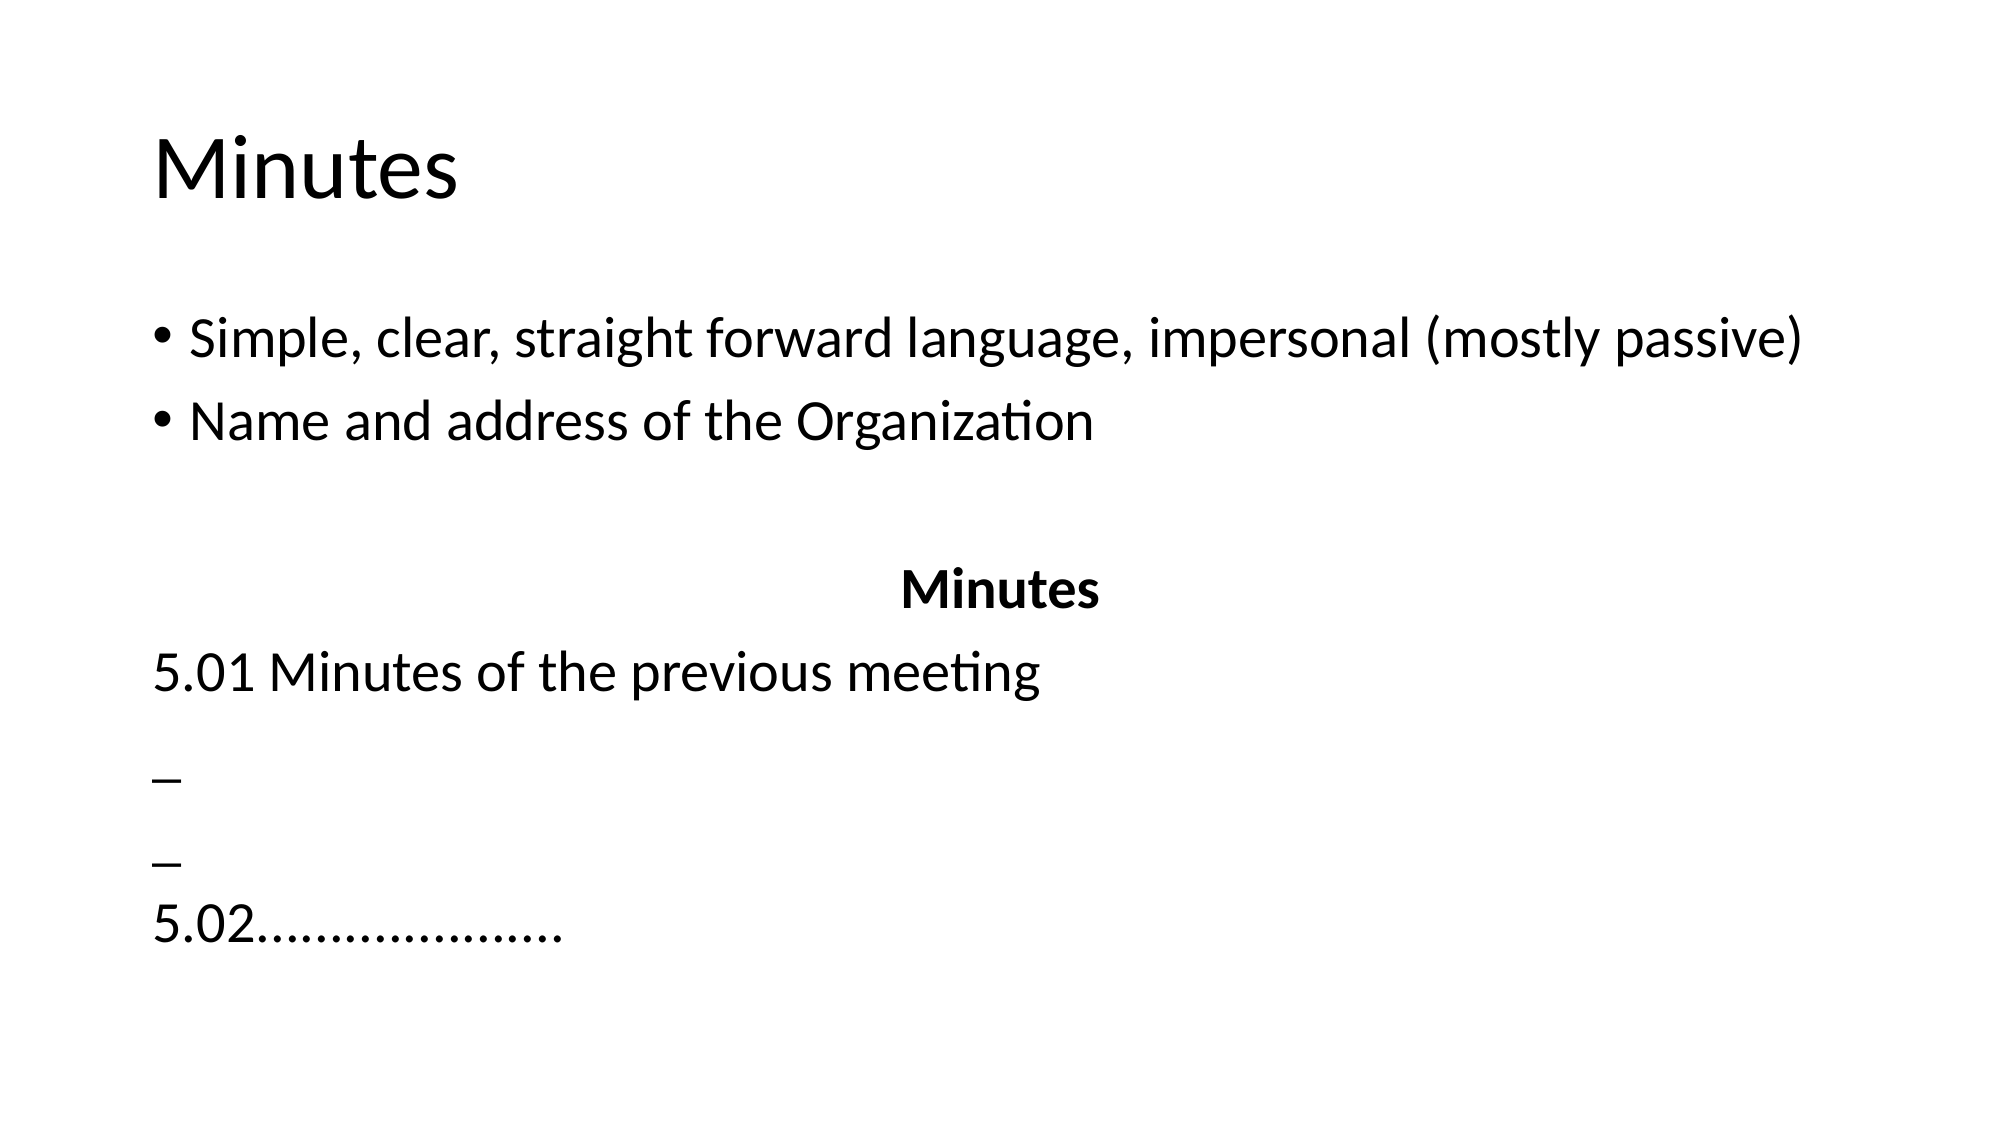

# Minutes
Simple, clear, straight forward language, impersonal (mostly passive)
Name and address of the Organization

Minutes
5.01 Minutes of the previous meeting
_
_
5.02.....................